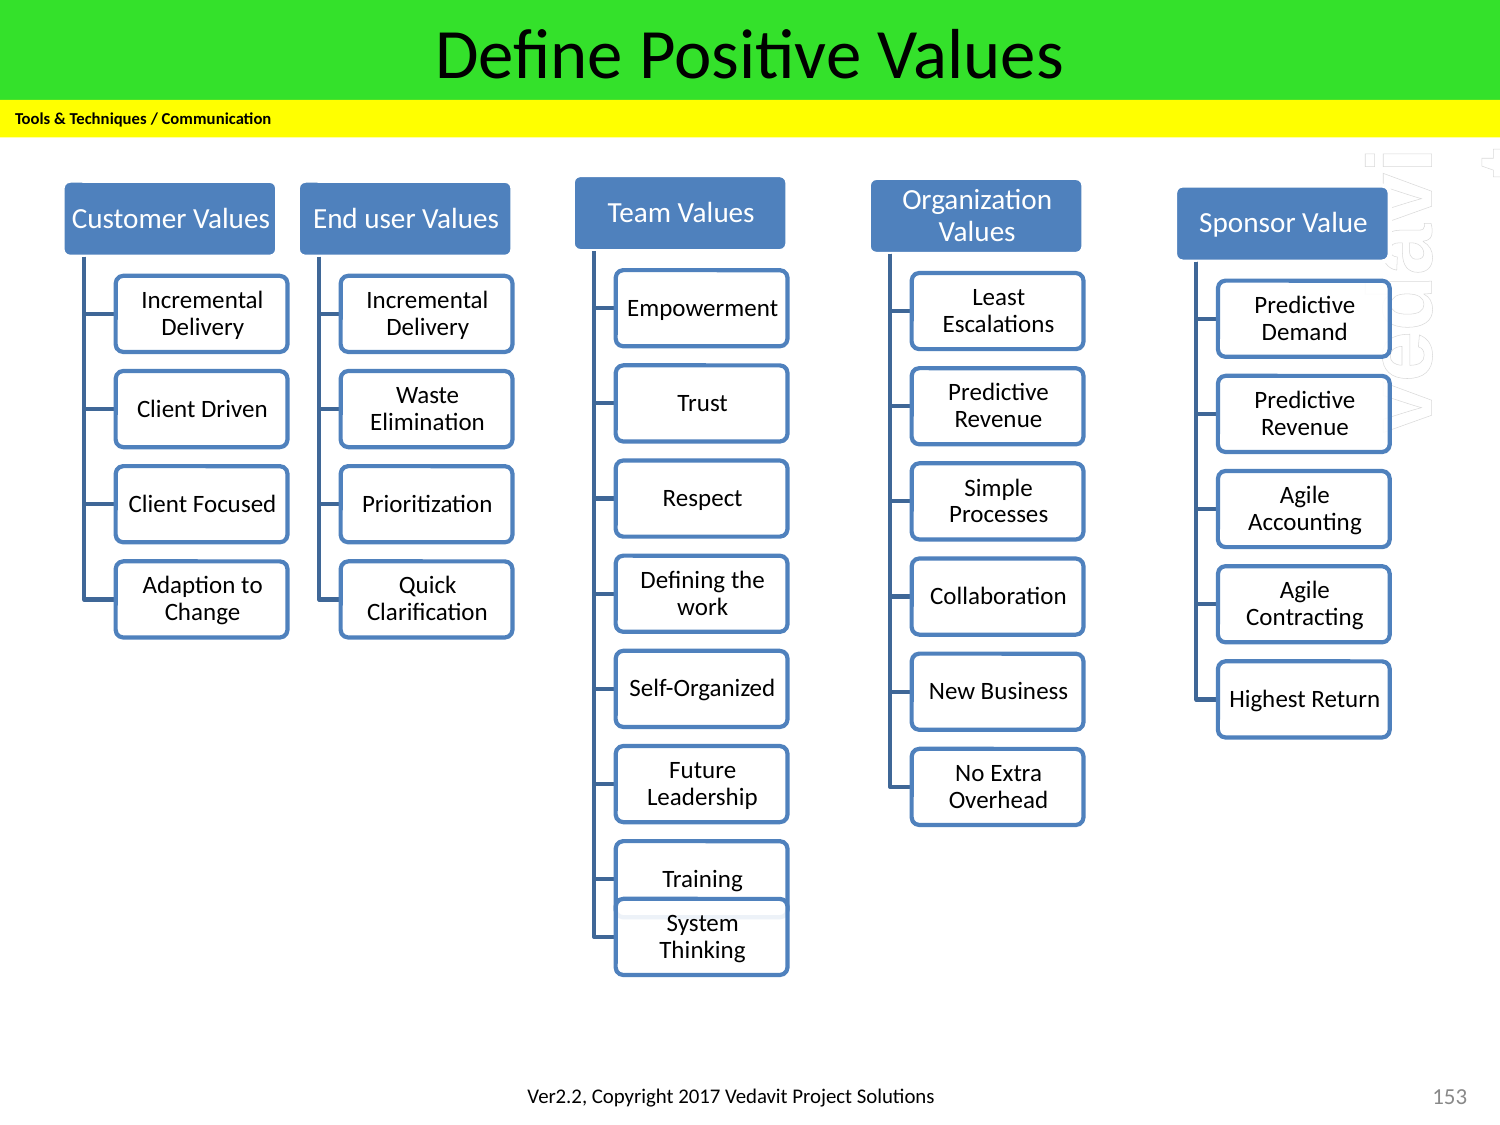

# Define Positive Values
Tools & Techniques / Communication

Customer Values
Incremental Delivery
Client Driven
Client Focused
Adaption to Change
End user Values
Incremental Delivery
Waste Elimination
Prioritization
Quick Clarification
Team Values
Empowerment
Trust
Respect
Defining the work
Self-Organized
Future Leadership
Training
System Thinking
Organization Values
Least Escalations
Predictive Revenue
Simple Processes
Collaboration
New Business
No Extra Overhead
Sponsor Value
Predictive Demand
Predictive Revenue
Agile Accounting
Agile Contracting
Highest Return
153